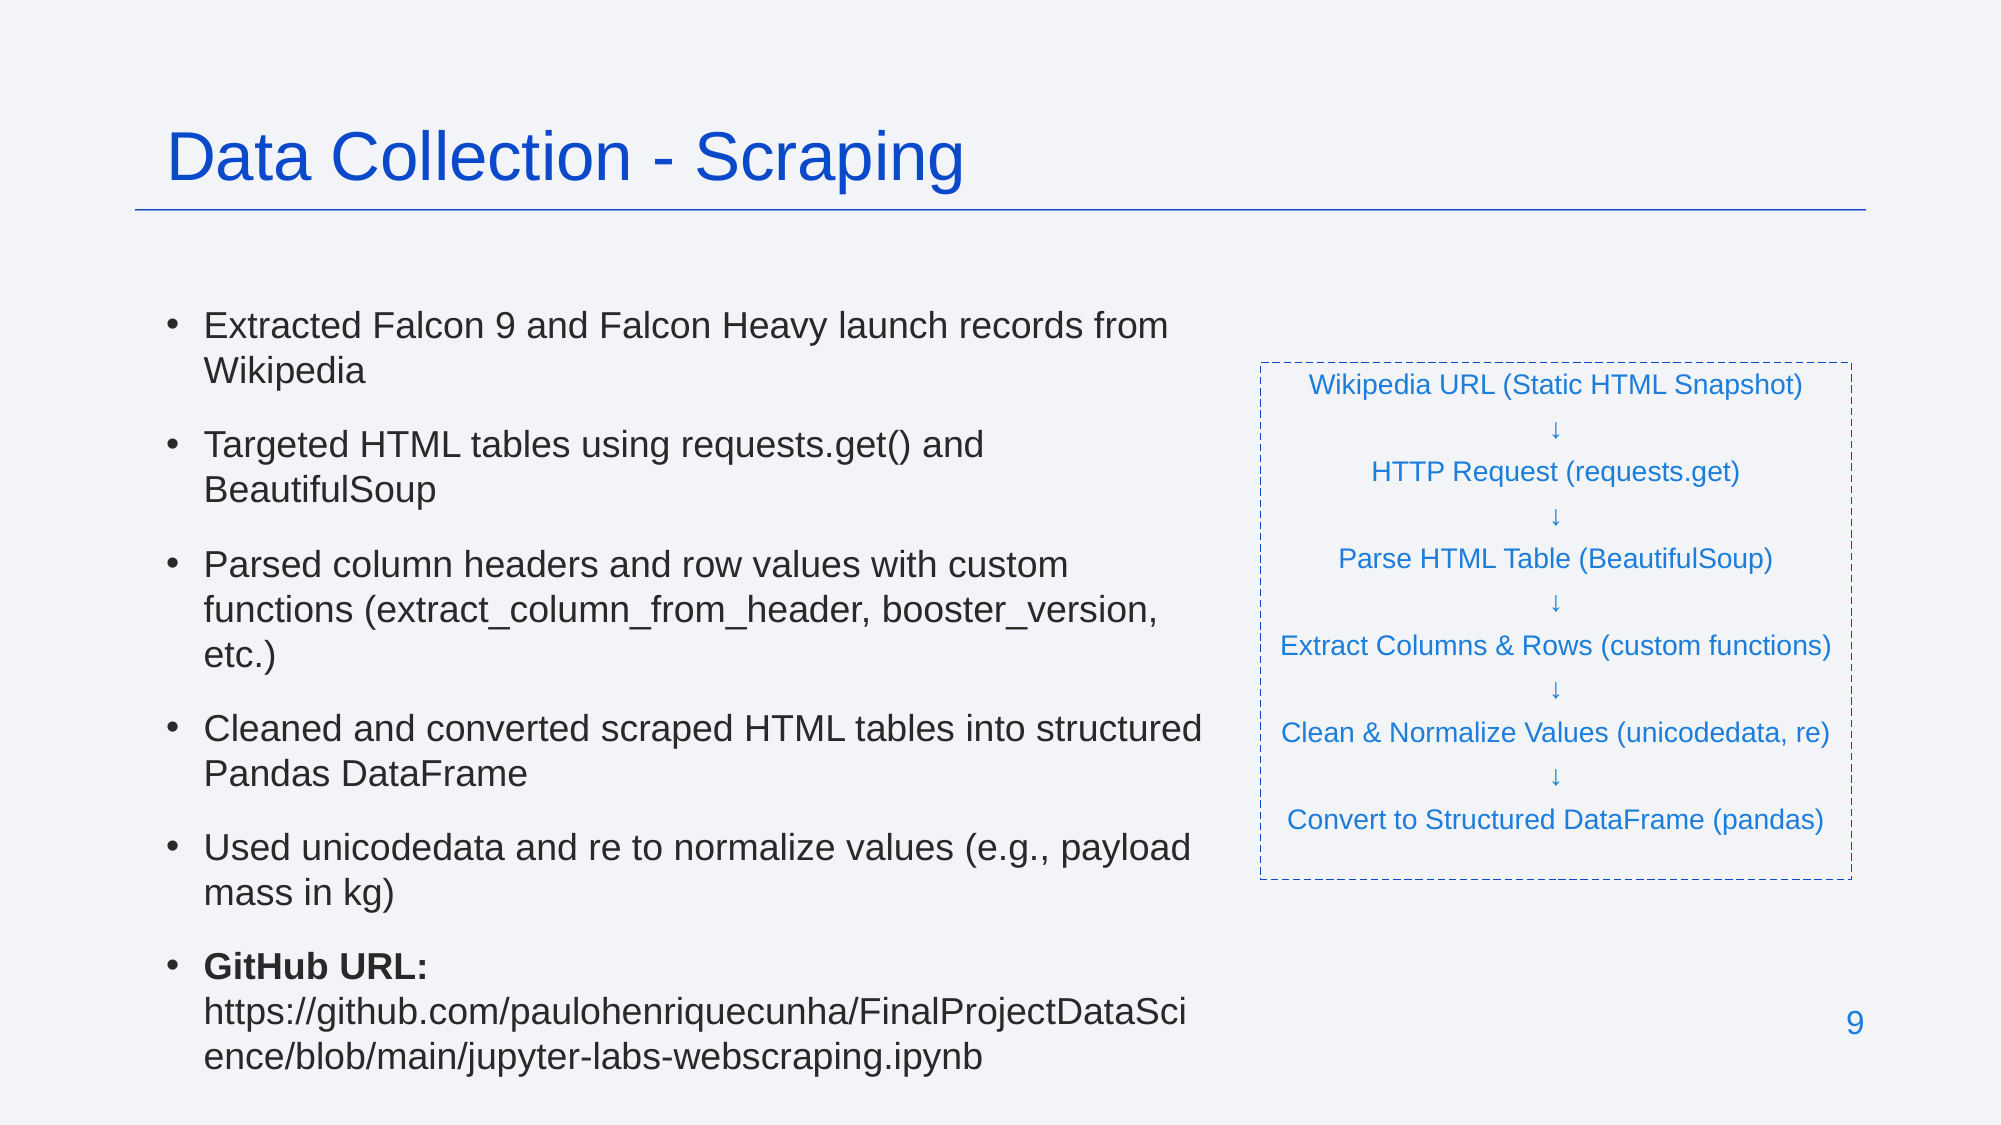

Data Collection - Scraping
Extracted Falcon 9 and Falcon Heavy launch records from Wikipedia
Targeted HTML tables using requests.get() and BeautifulSoup
Parsed column headers and row values with custom functions (extract_column_from_header, booster_version, etc.)
Cleaned and converted scraped HTML tables into structured Pandas DataFrame
Used unicodedata and re to normalize values (e.g., payload mass in kg)
GitHub URL: https://github.com/paulohenriquecunha/FinalProjectDataScience/blob/main/jupyter-labs-webscraping.ipynb
Wikipedia URL (Static HTML Snapshot)
↓
HTTP Request (requests.get)
↓
Parse HTML Table (BeautifulSoup)
↓
Extract Columns & Rows (custom functions)
↓
Clean & Normalize Values (unicodedata, re)
↓
Convert to Structured DataFrame (pandas)
9